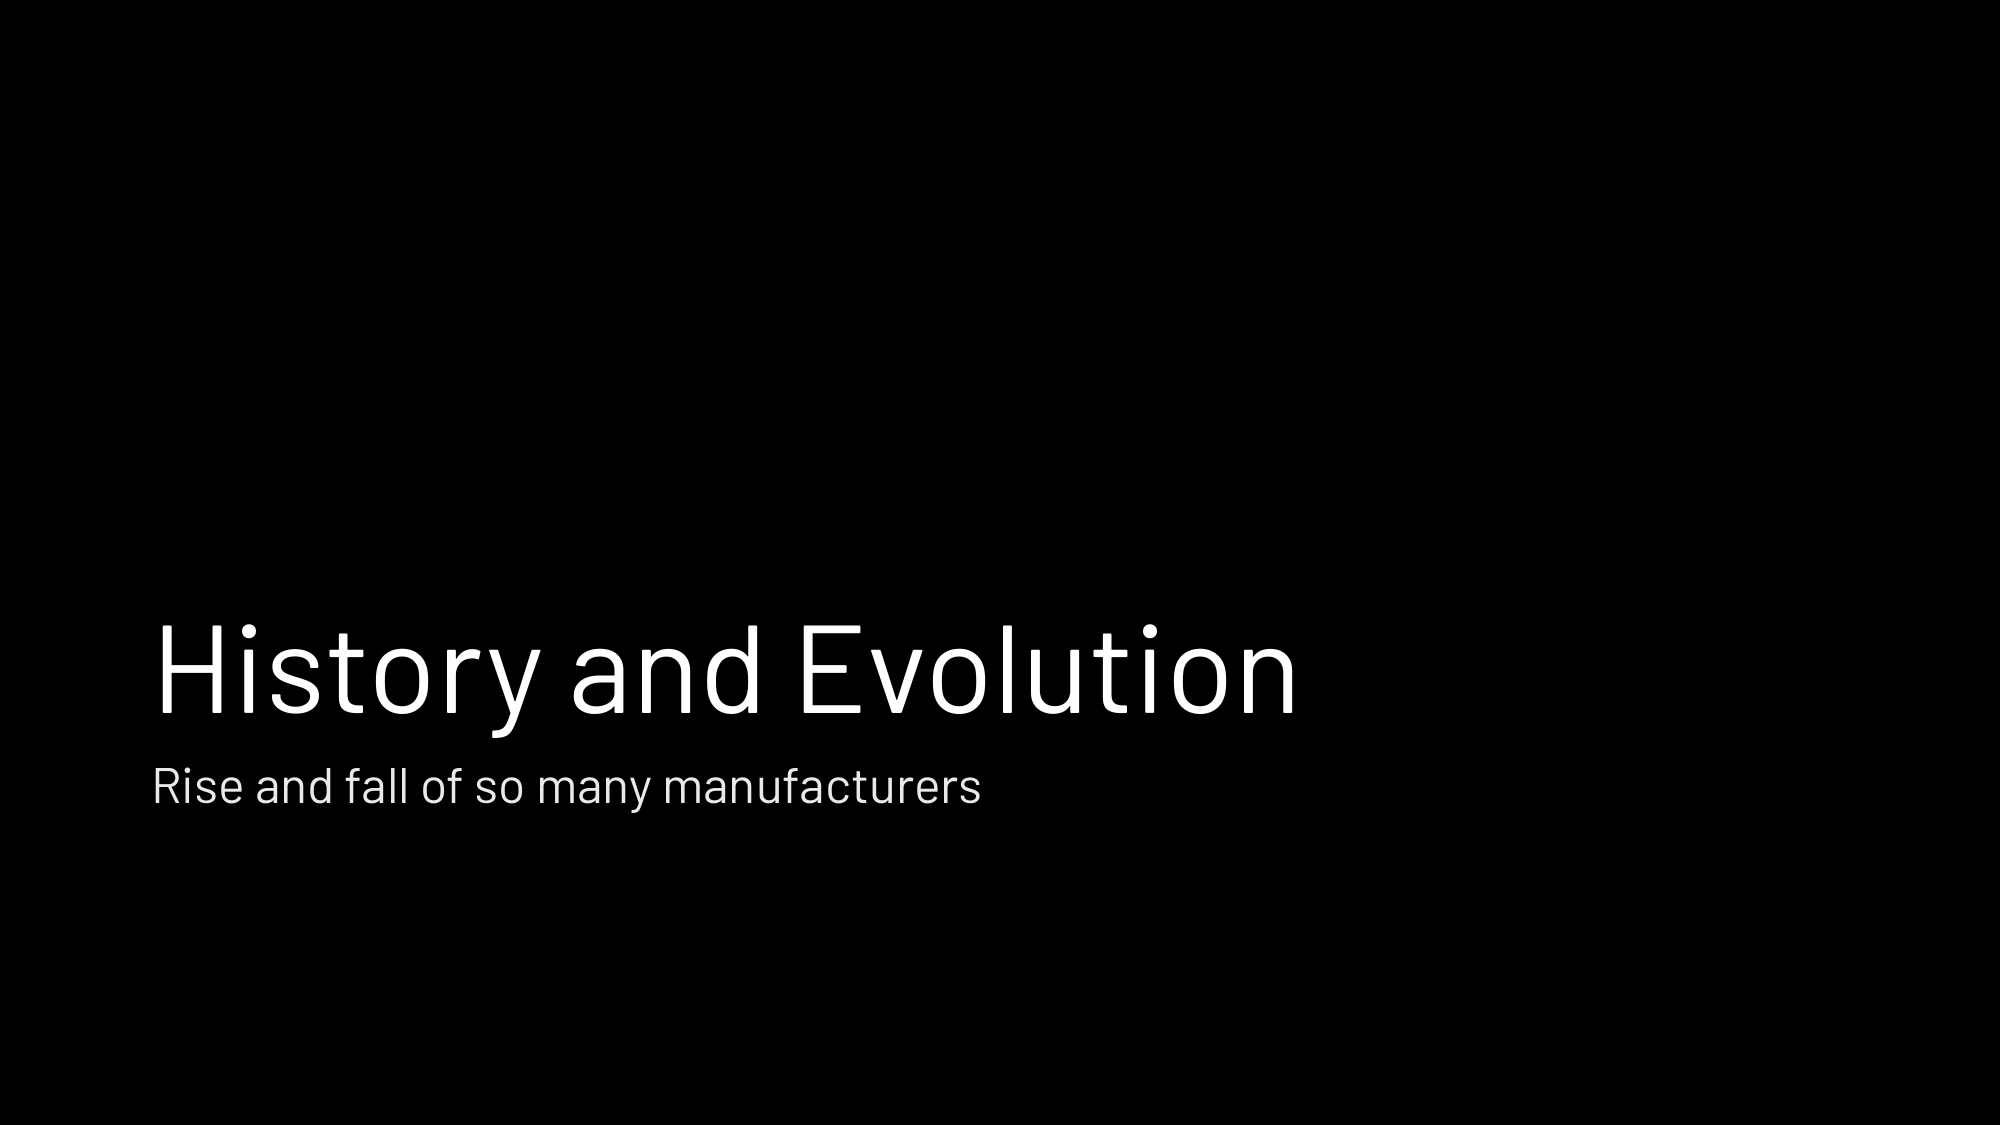

# History and Evolution
Rise and fall of so many manufacturers